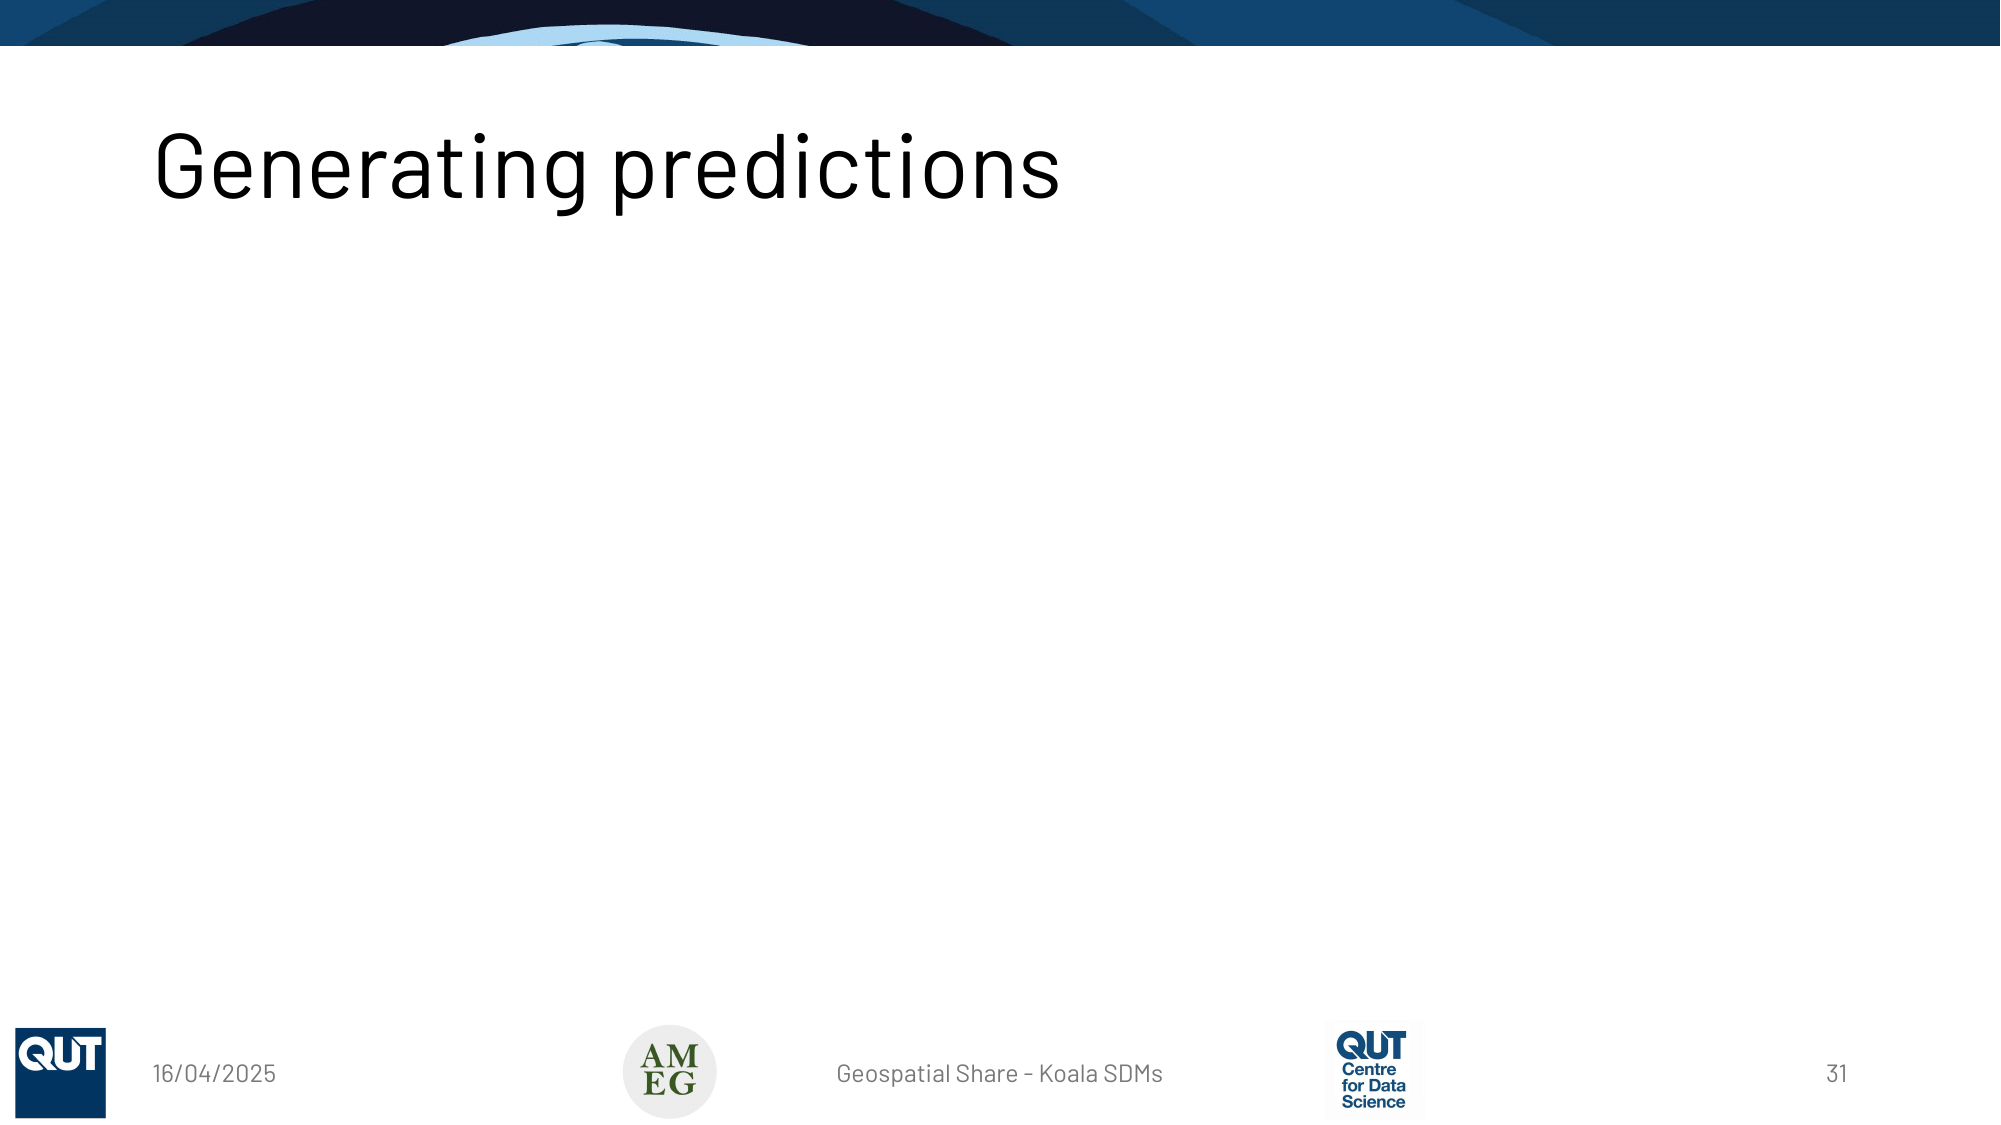

# Generating predictions

16/04/2025
Geospatial Share - Koala SDMs
31